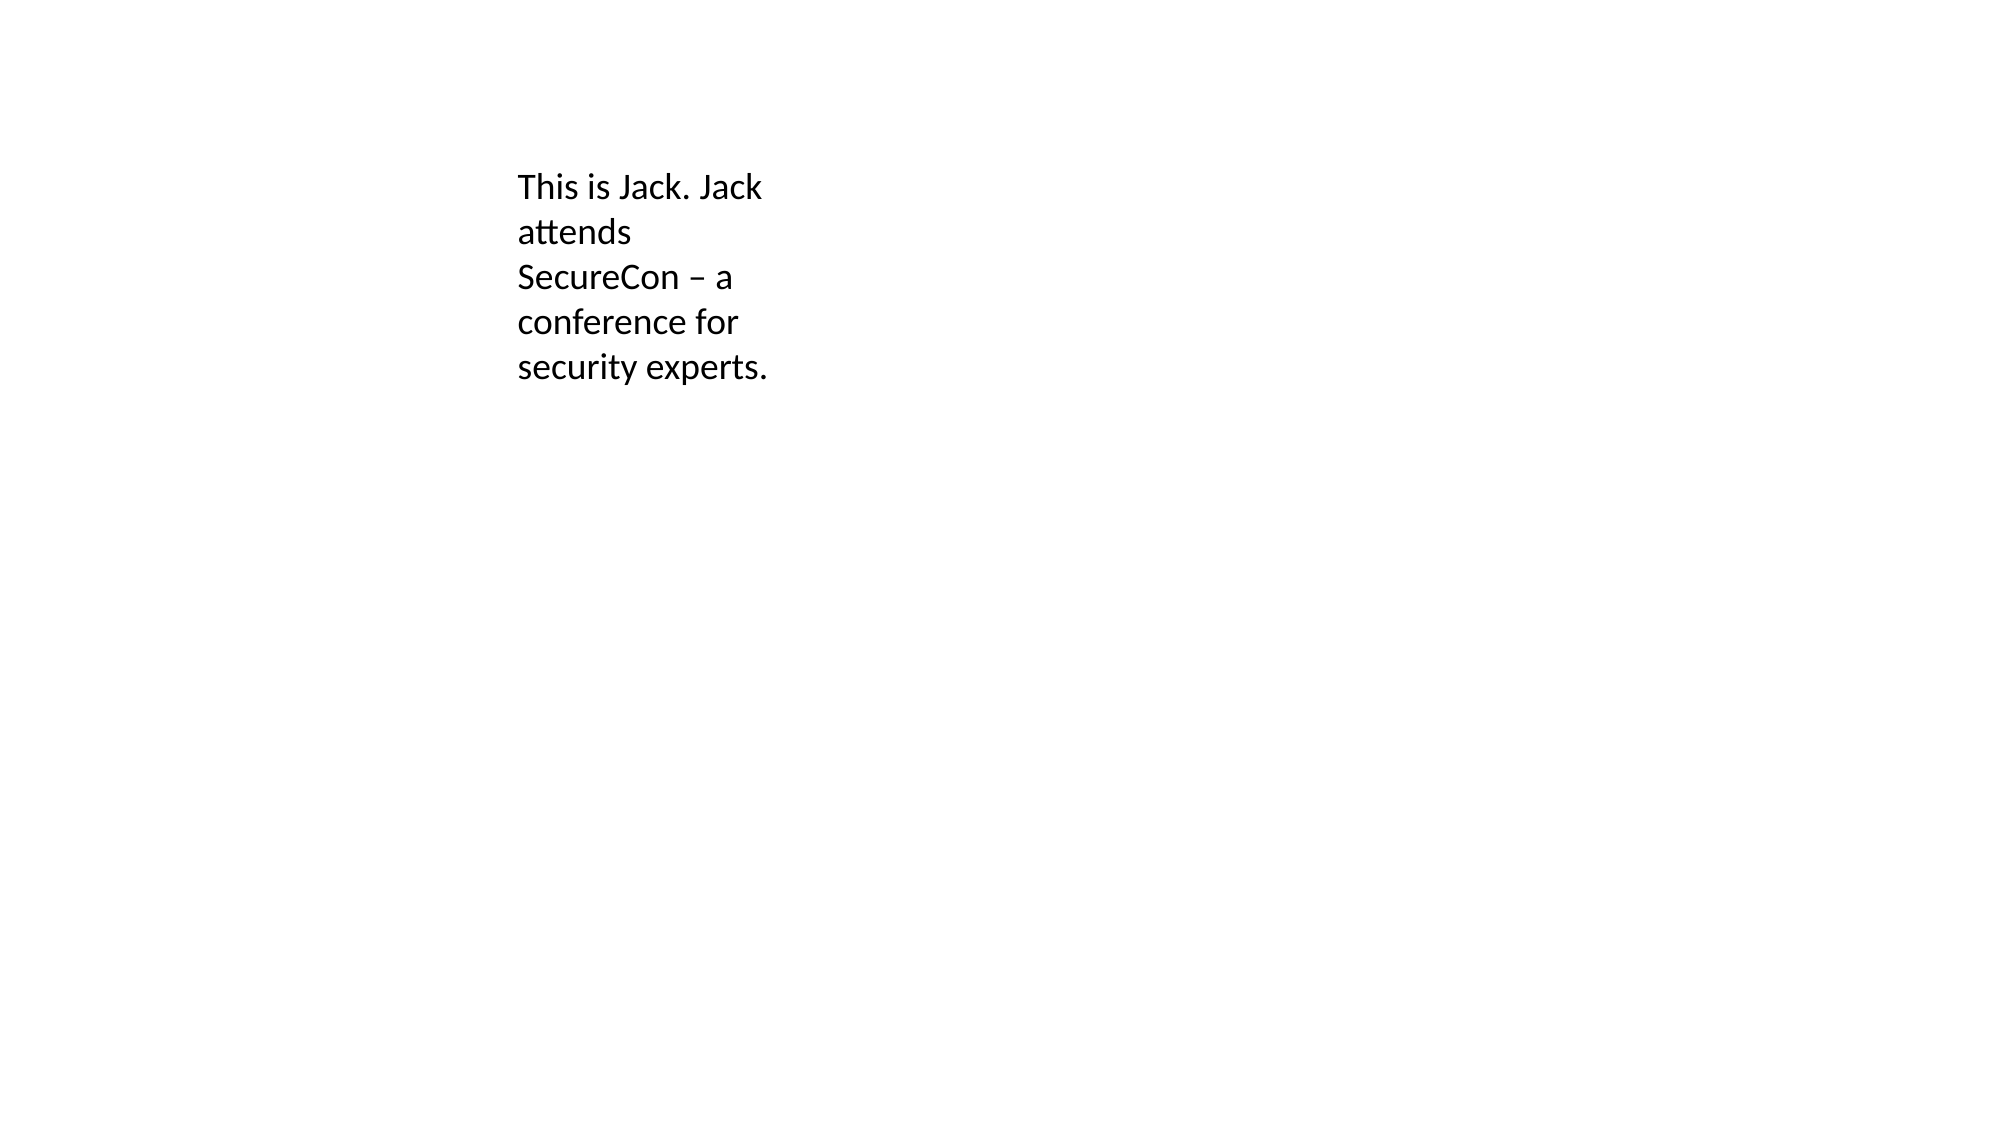

This is Jack. Jack attends SecureCon – a conference for security experts.